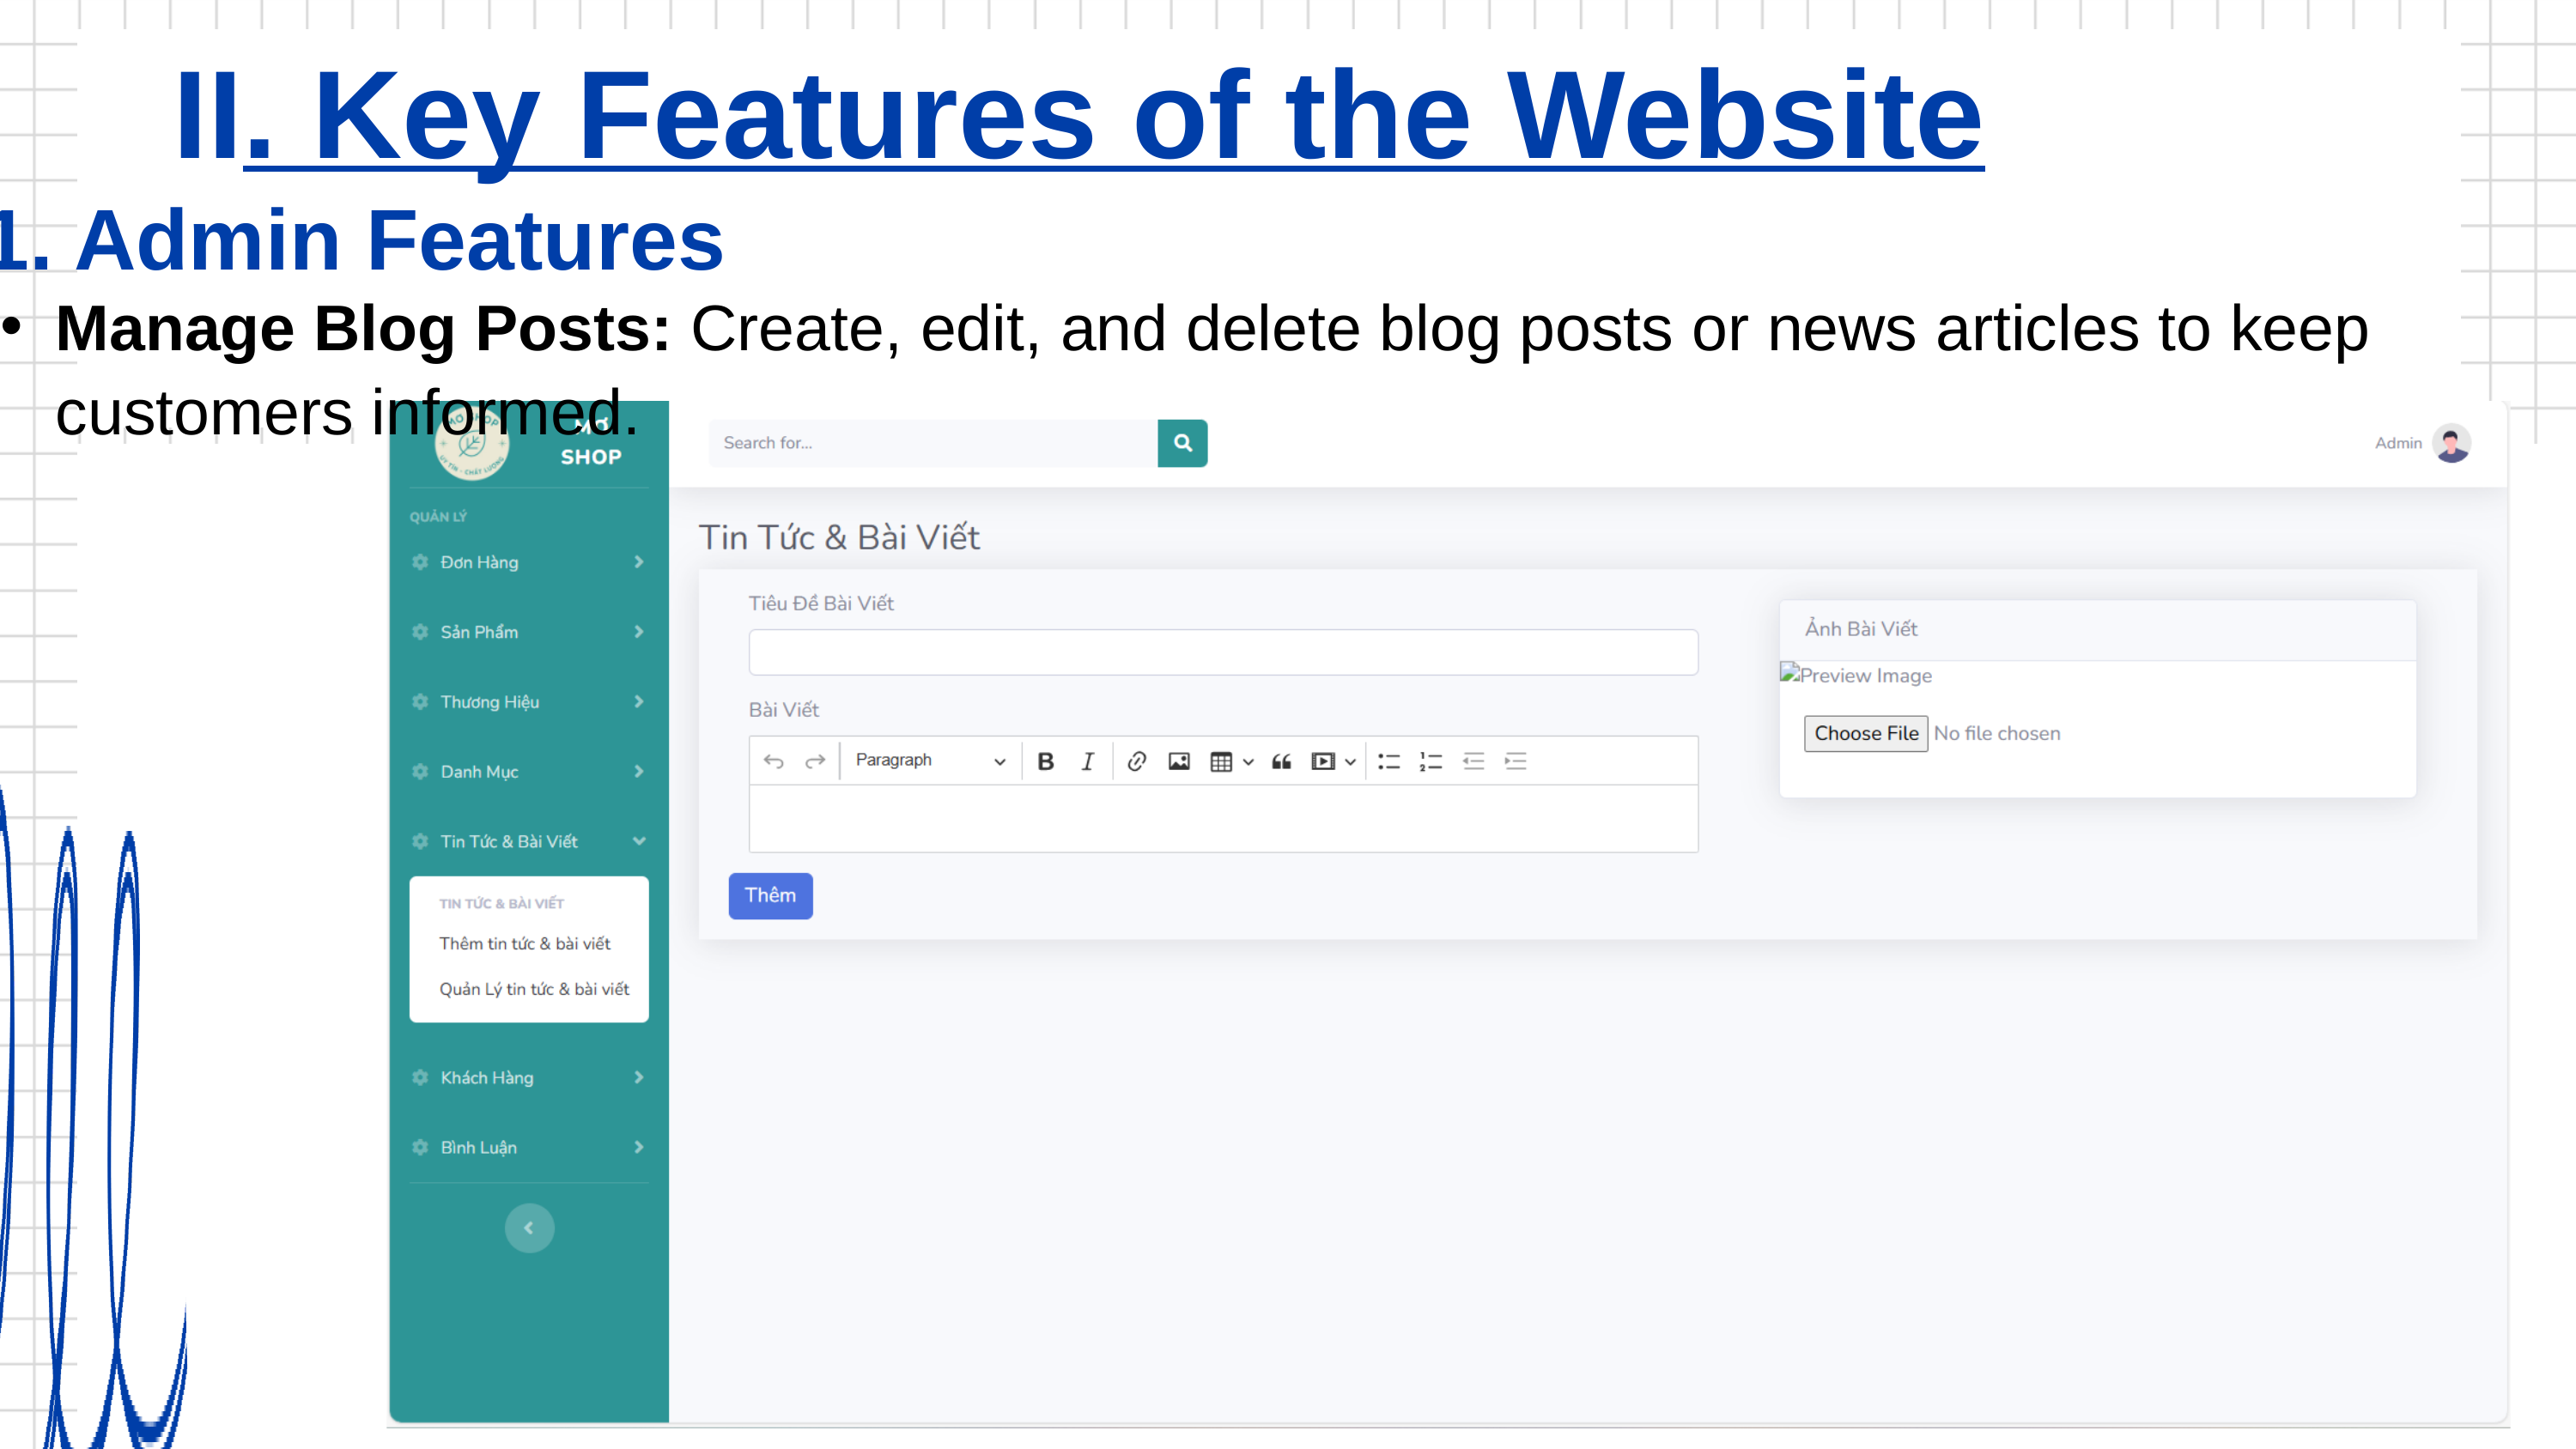

II. Key Features of the Website

1. Admin Features
Manage Blog Posts: Create, edit, and delete blog posts or news articles to keep customers informed.